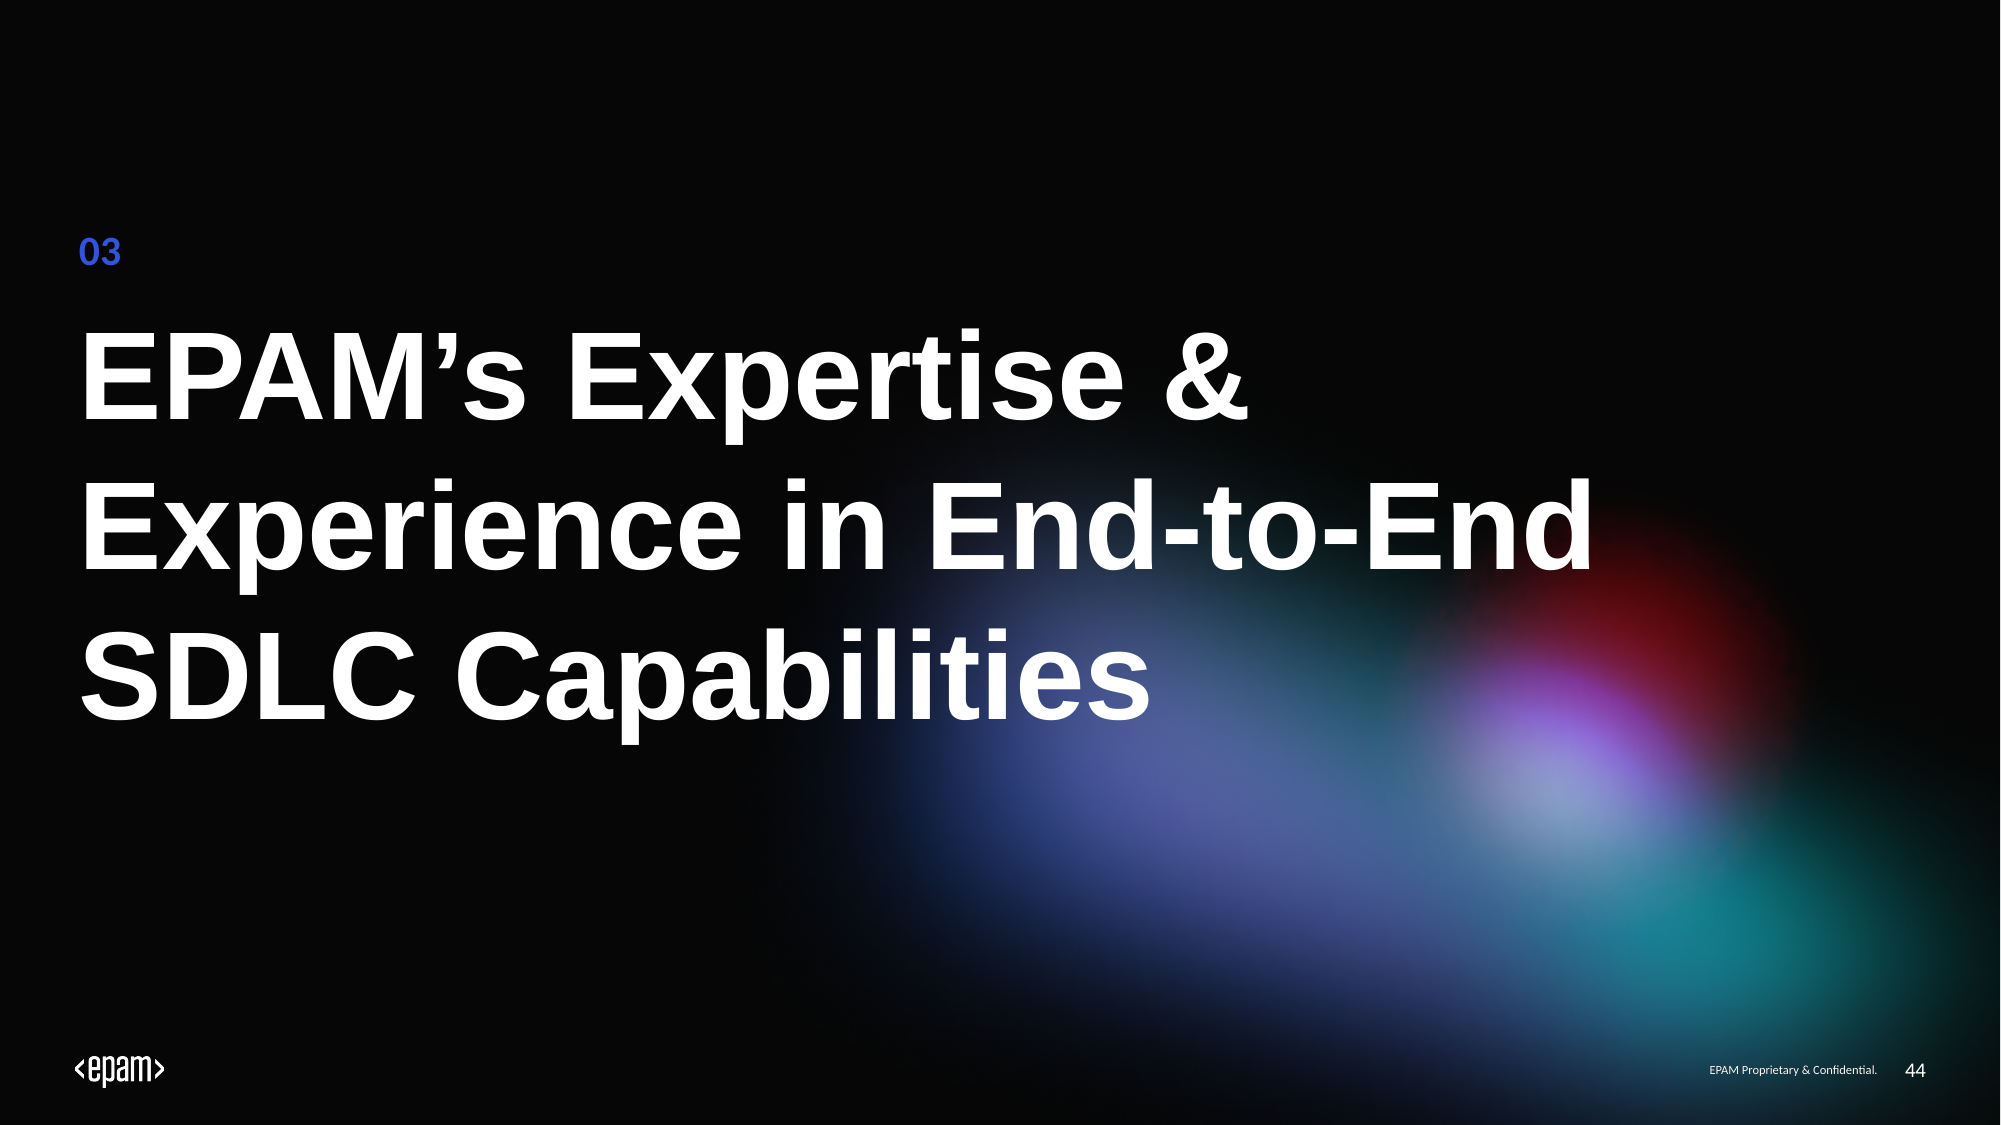

03
# EPAM’s Expertise & Experience in End-to-End SDLC Capabilities